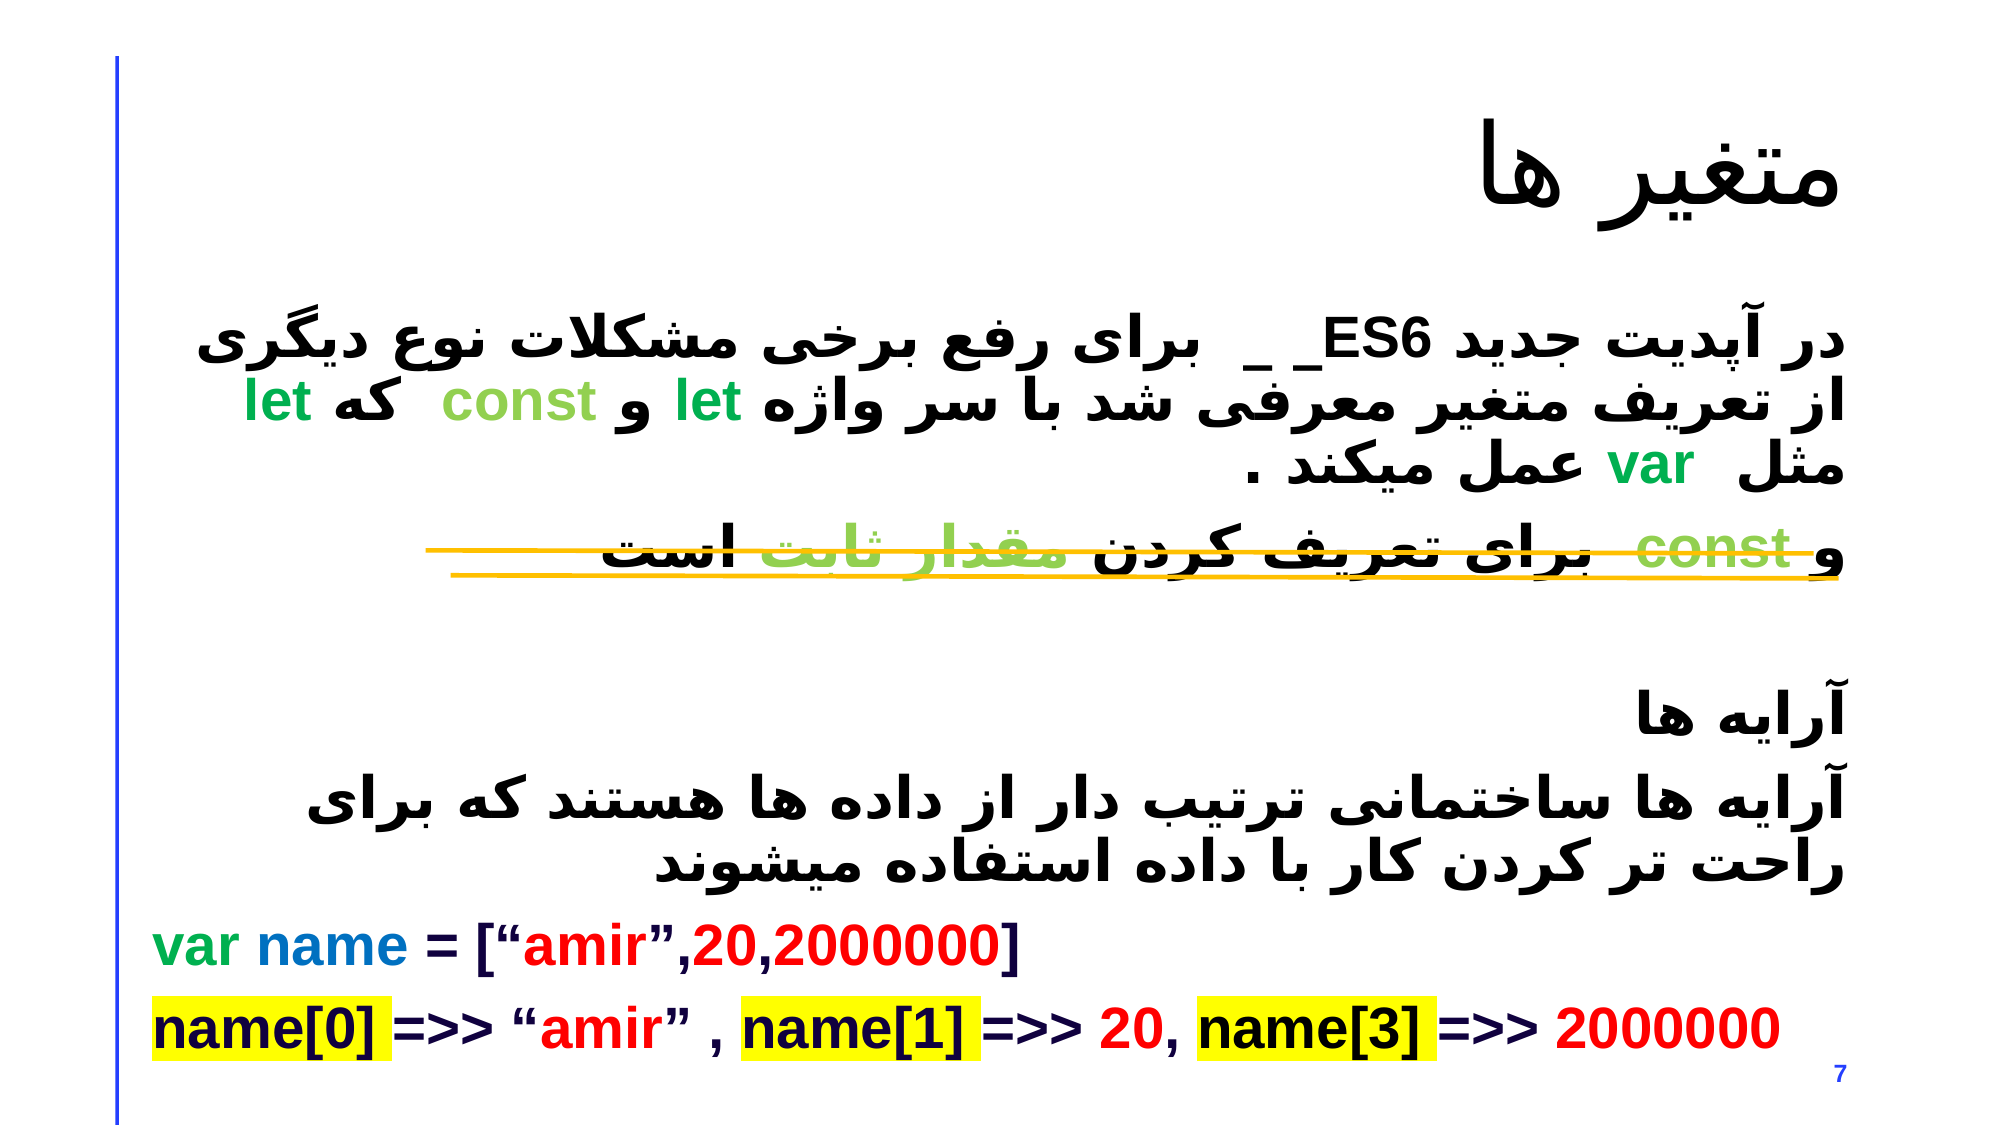

# متغیر ها
در آپدیت جدید ES6_ _  برای رفع برخی مشکلات نوع دیگری از تعریف متغیر معرفی شد با سر واژه let و const  که let  مثل  var عمل میکند .
و const  برای تعریف کردن مقدار ثابت است

آرایه ها
آرایه ها ساختمانی ترتیب دار از داده ها هستند که برای راحت تر کردن کار با داده استفاده میشوند
var name = [“amir”,20,2000000]
name[0] =>> “amir” , name[1] =>> 20, name[3] =>> 2000000

7